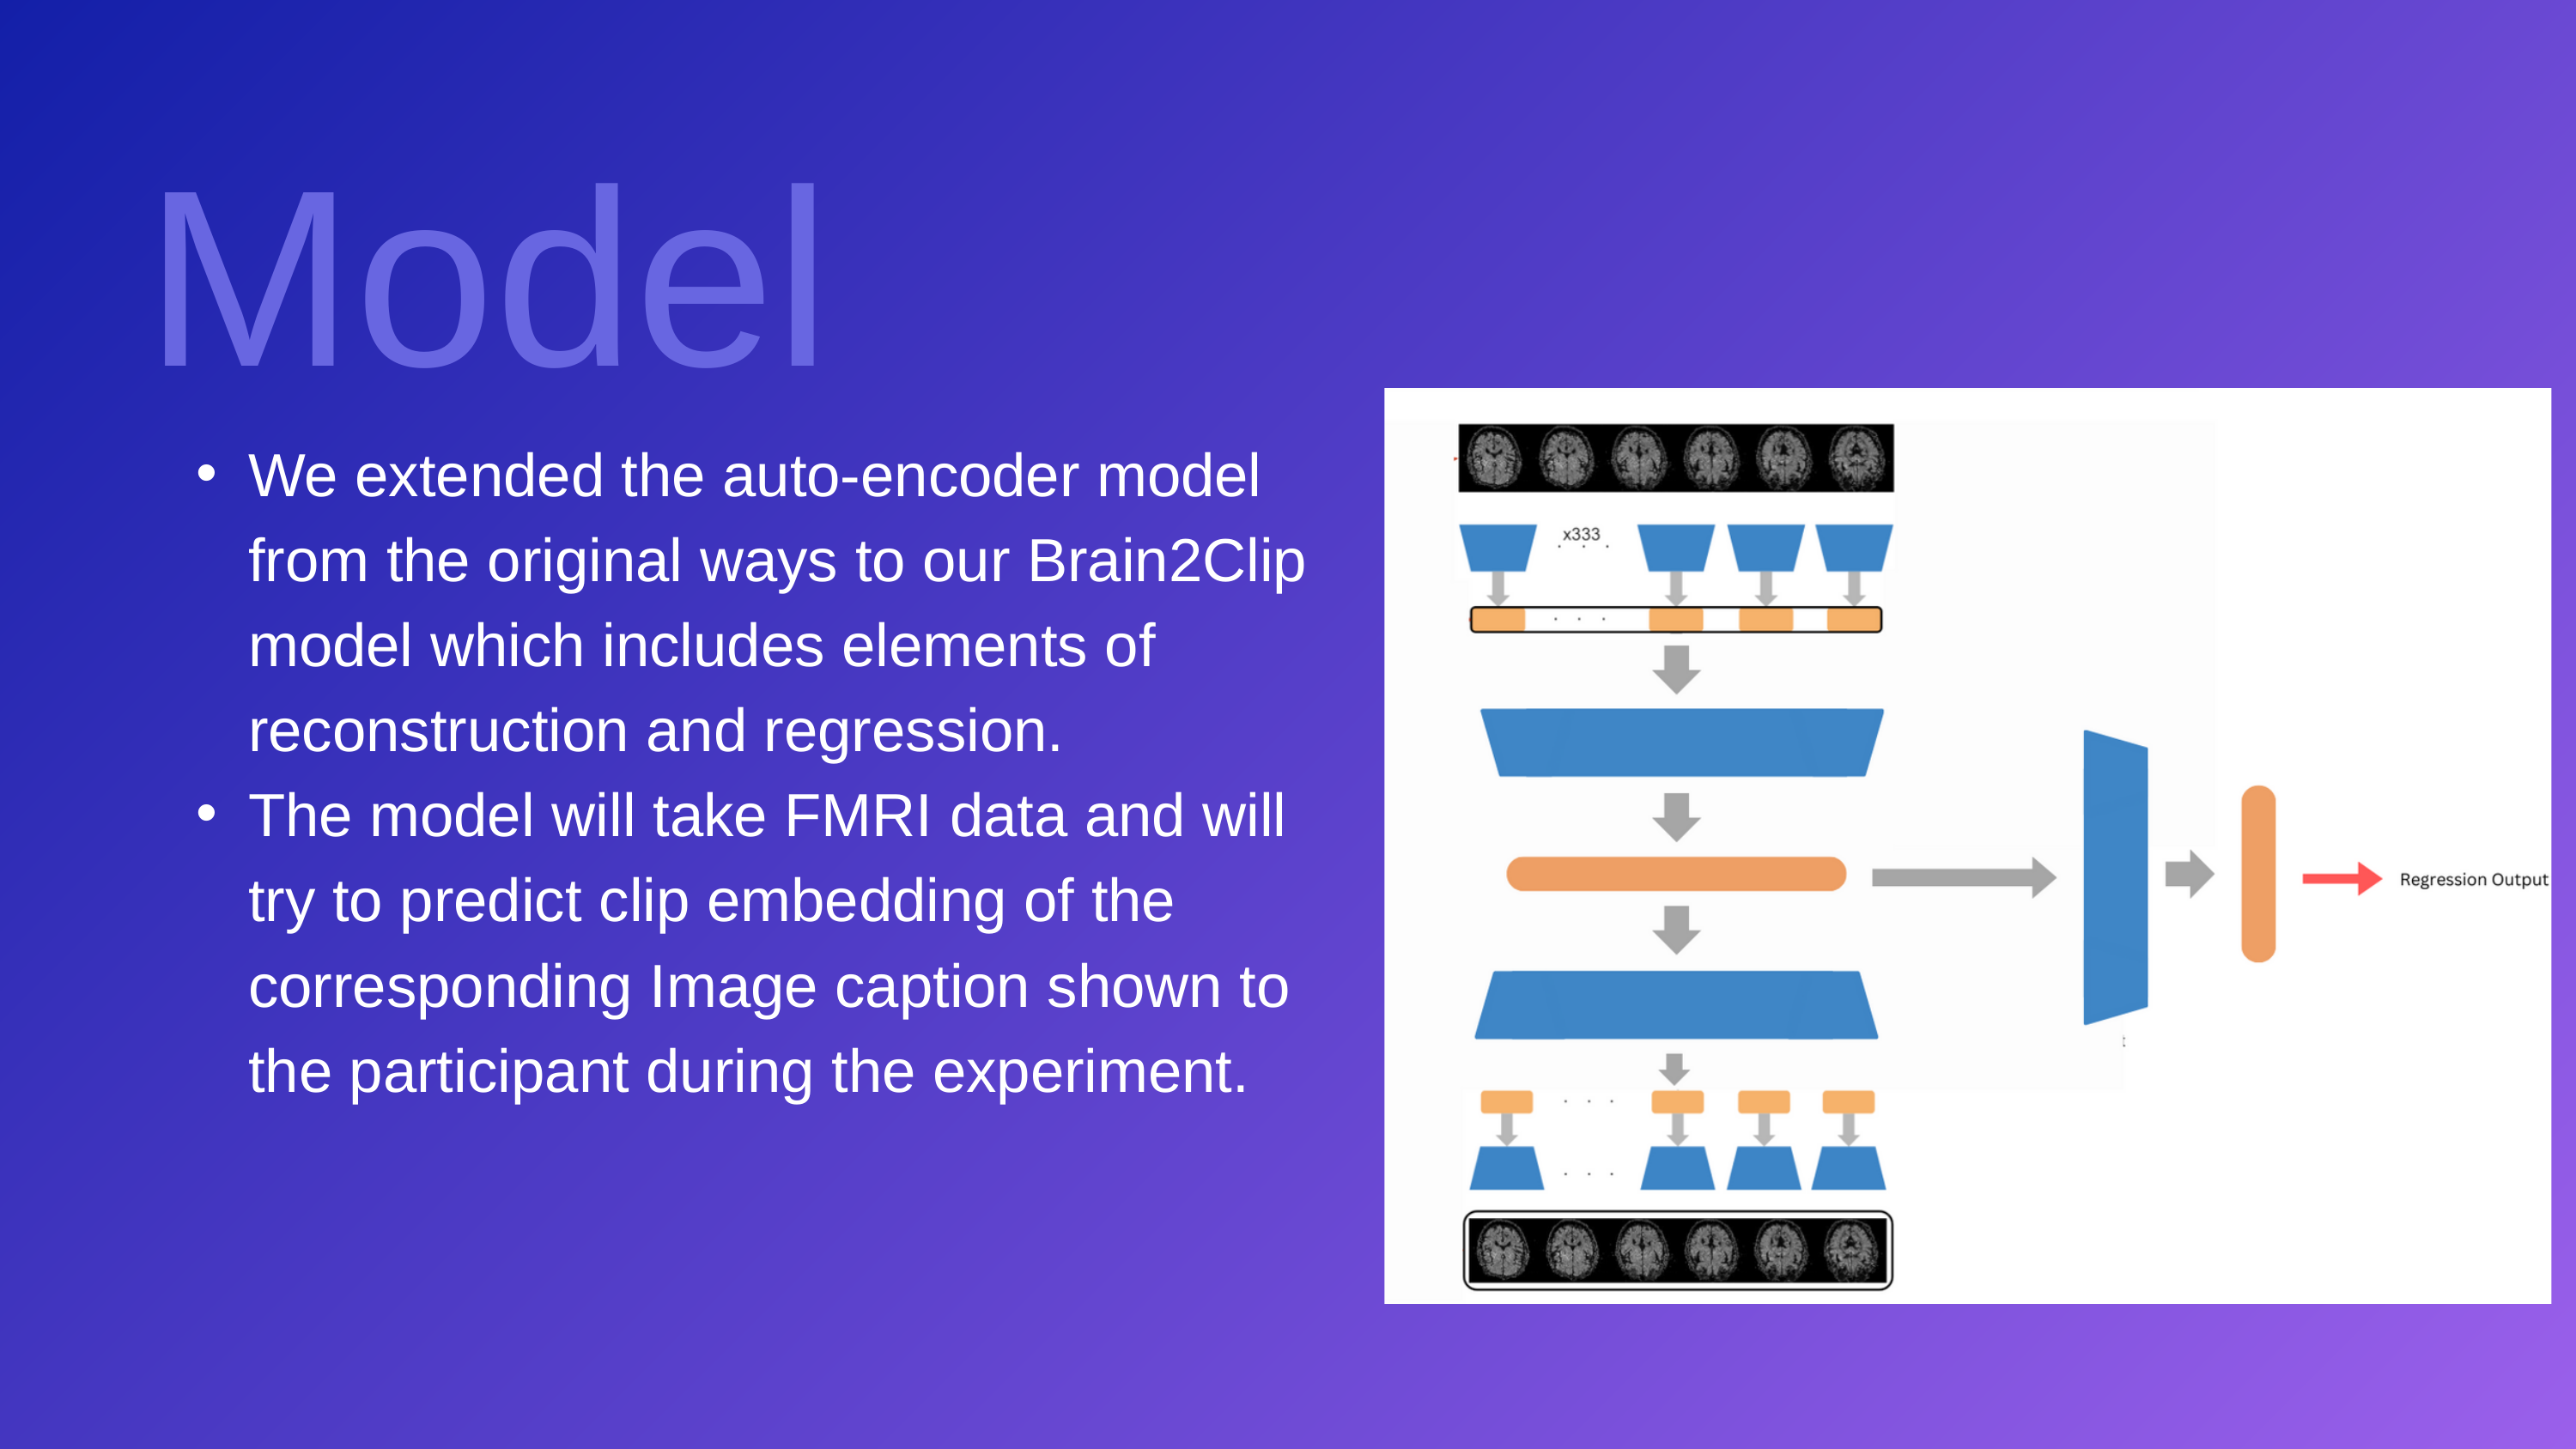

Model

We extended the auto-encoder model from the original ways to our Brain2Clip model which includes elements of reconstruction and regression.
The model will take FMRI data and will try to predict clip embedding of the corresponding Image caption shown to the participant during the experiment.